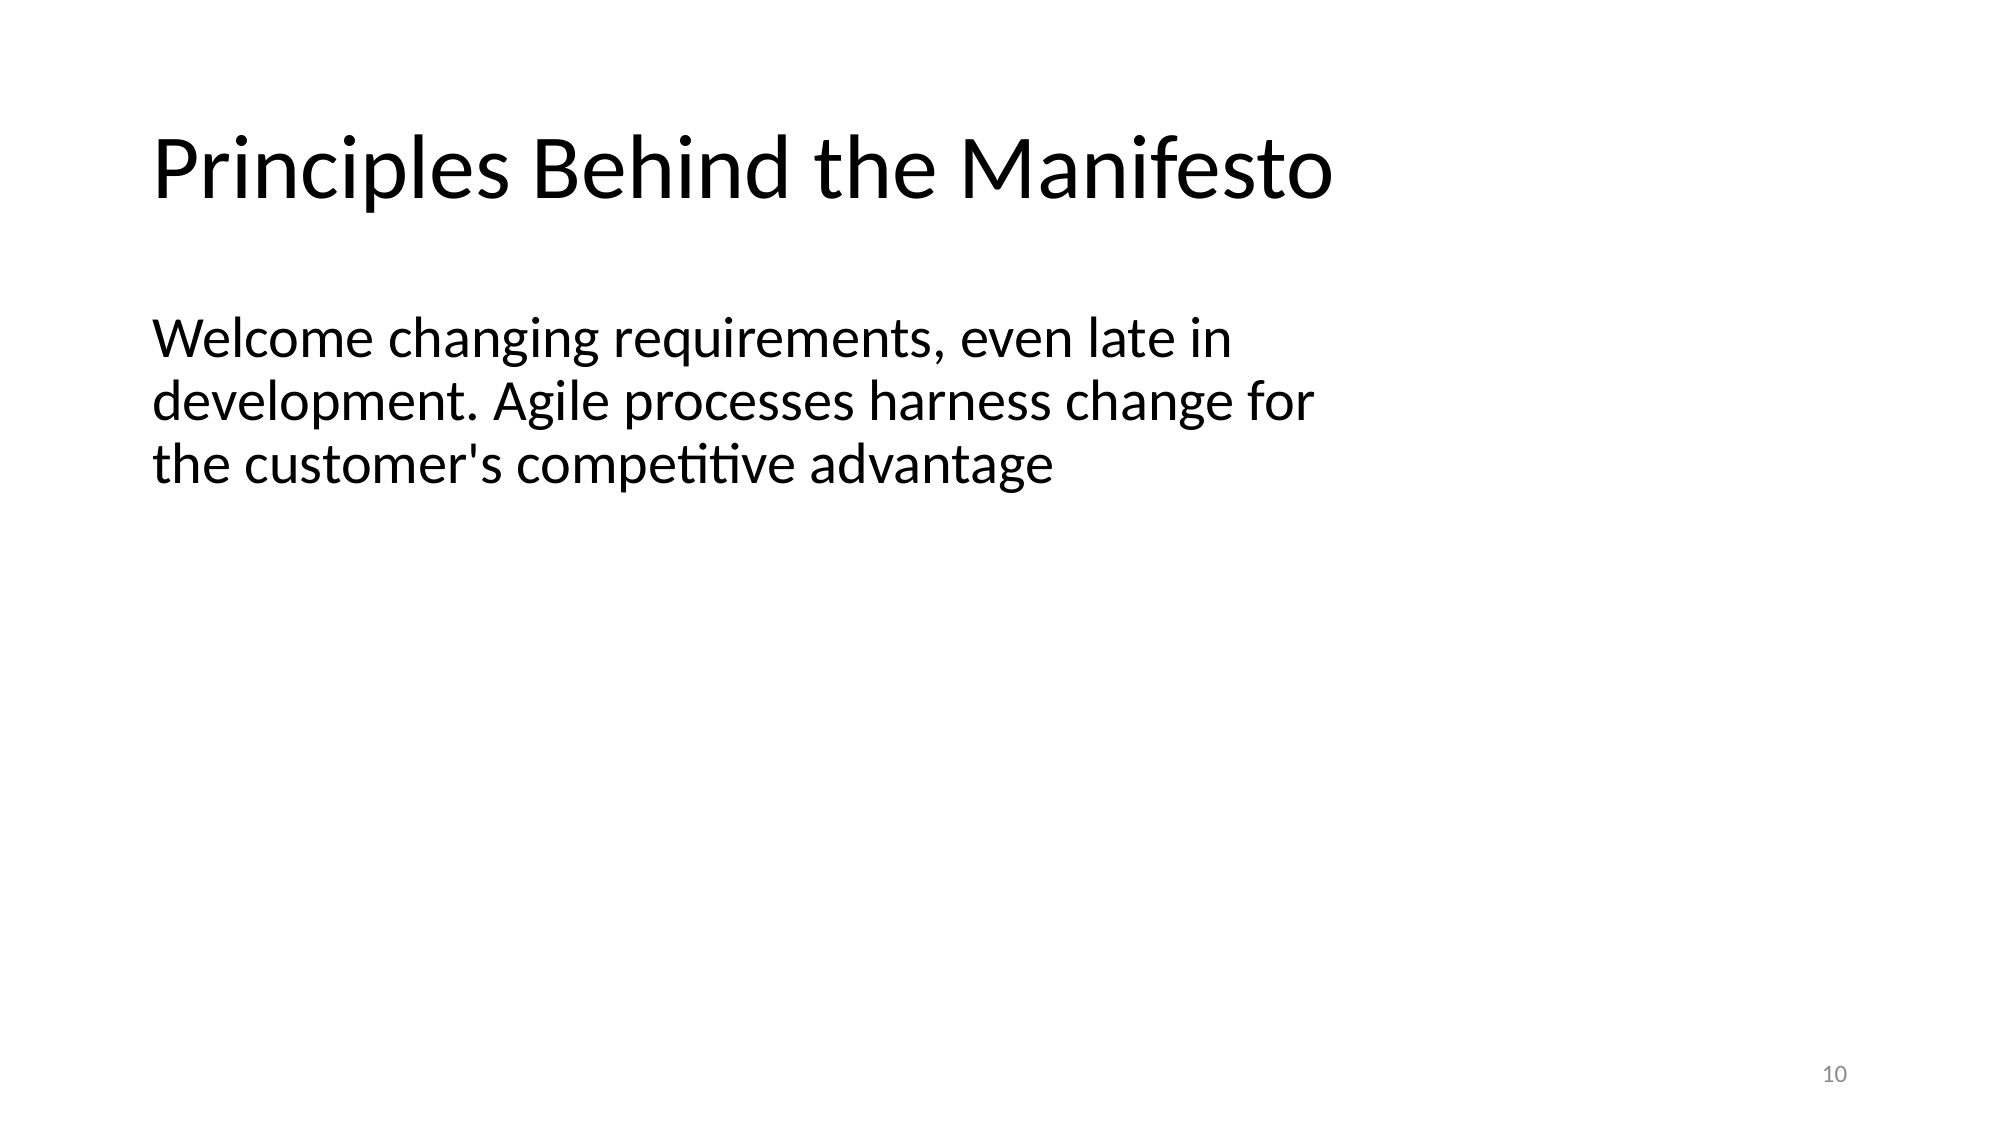

# Principles Behind the Manifesto
Welcome changing requirements, even late in
development. Agile processes harness change for
the customer's competitive advantage
10